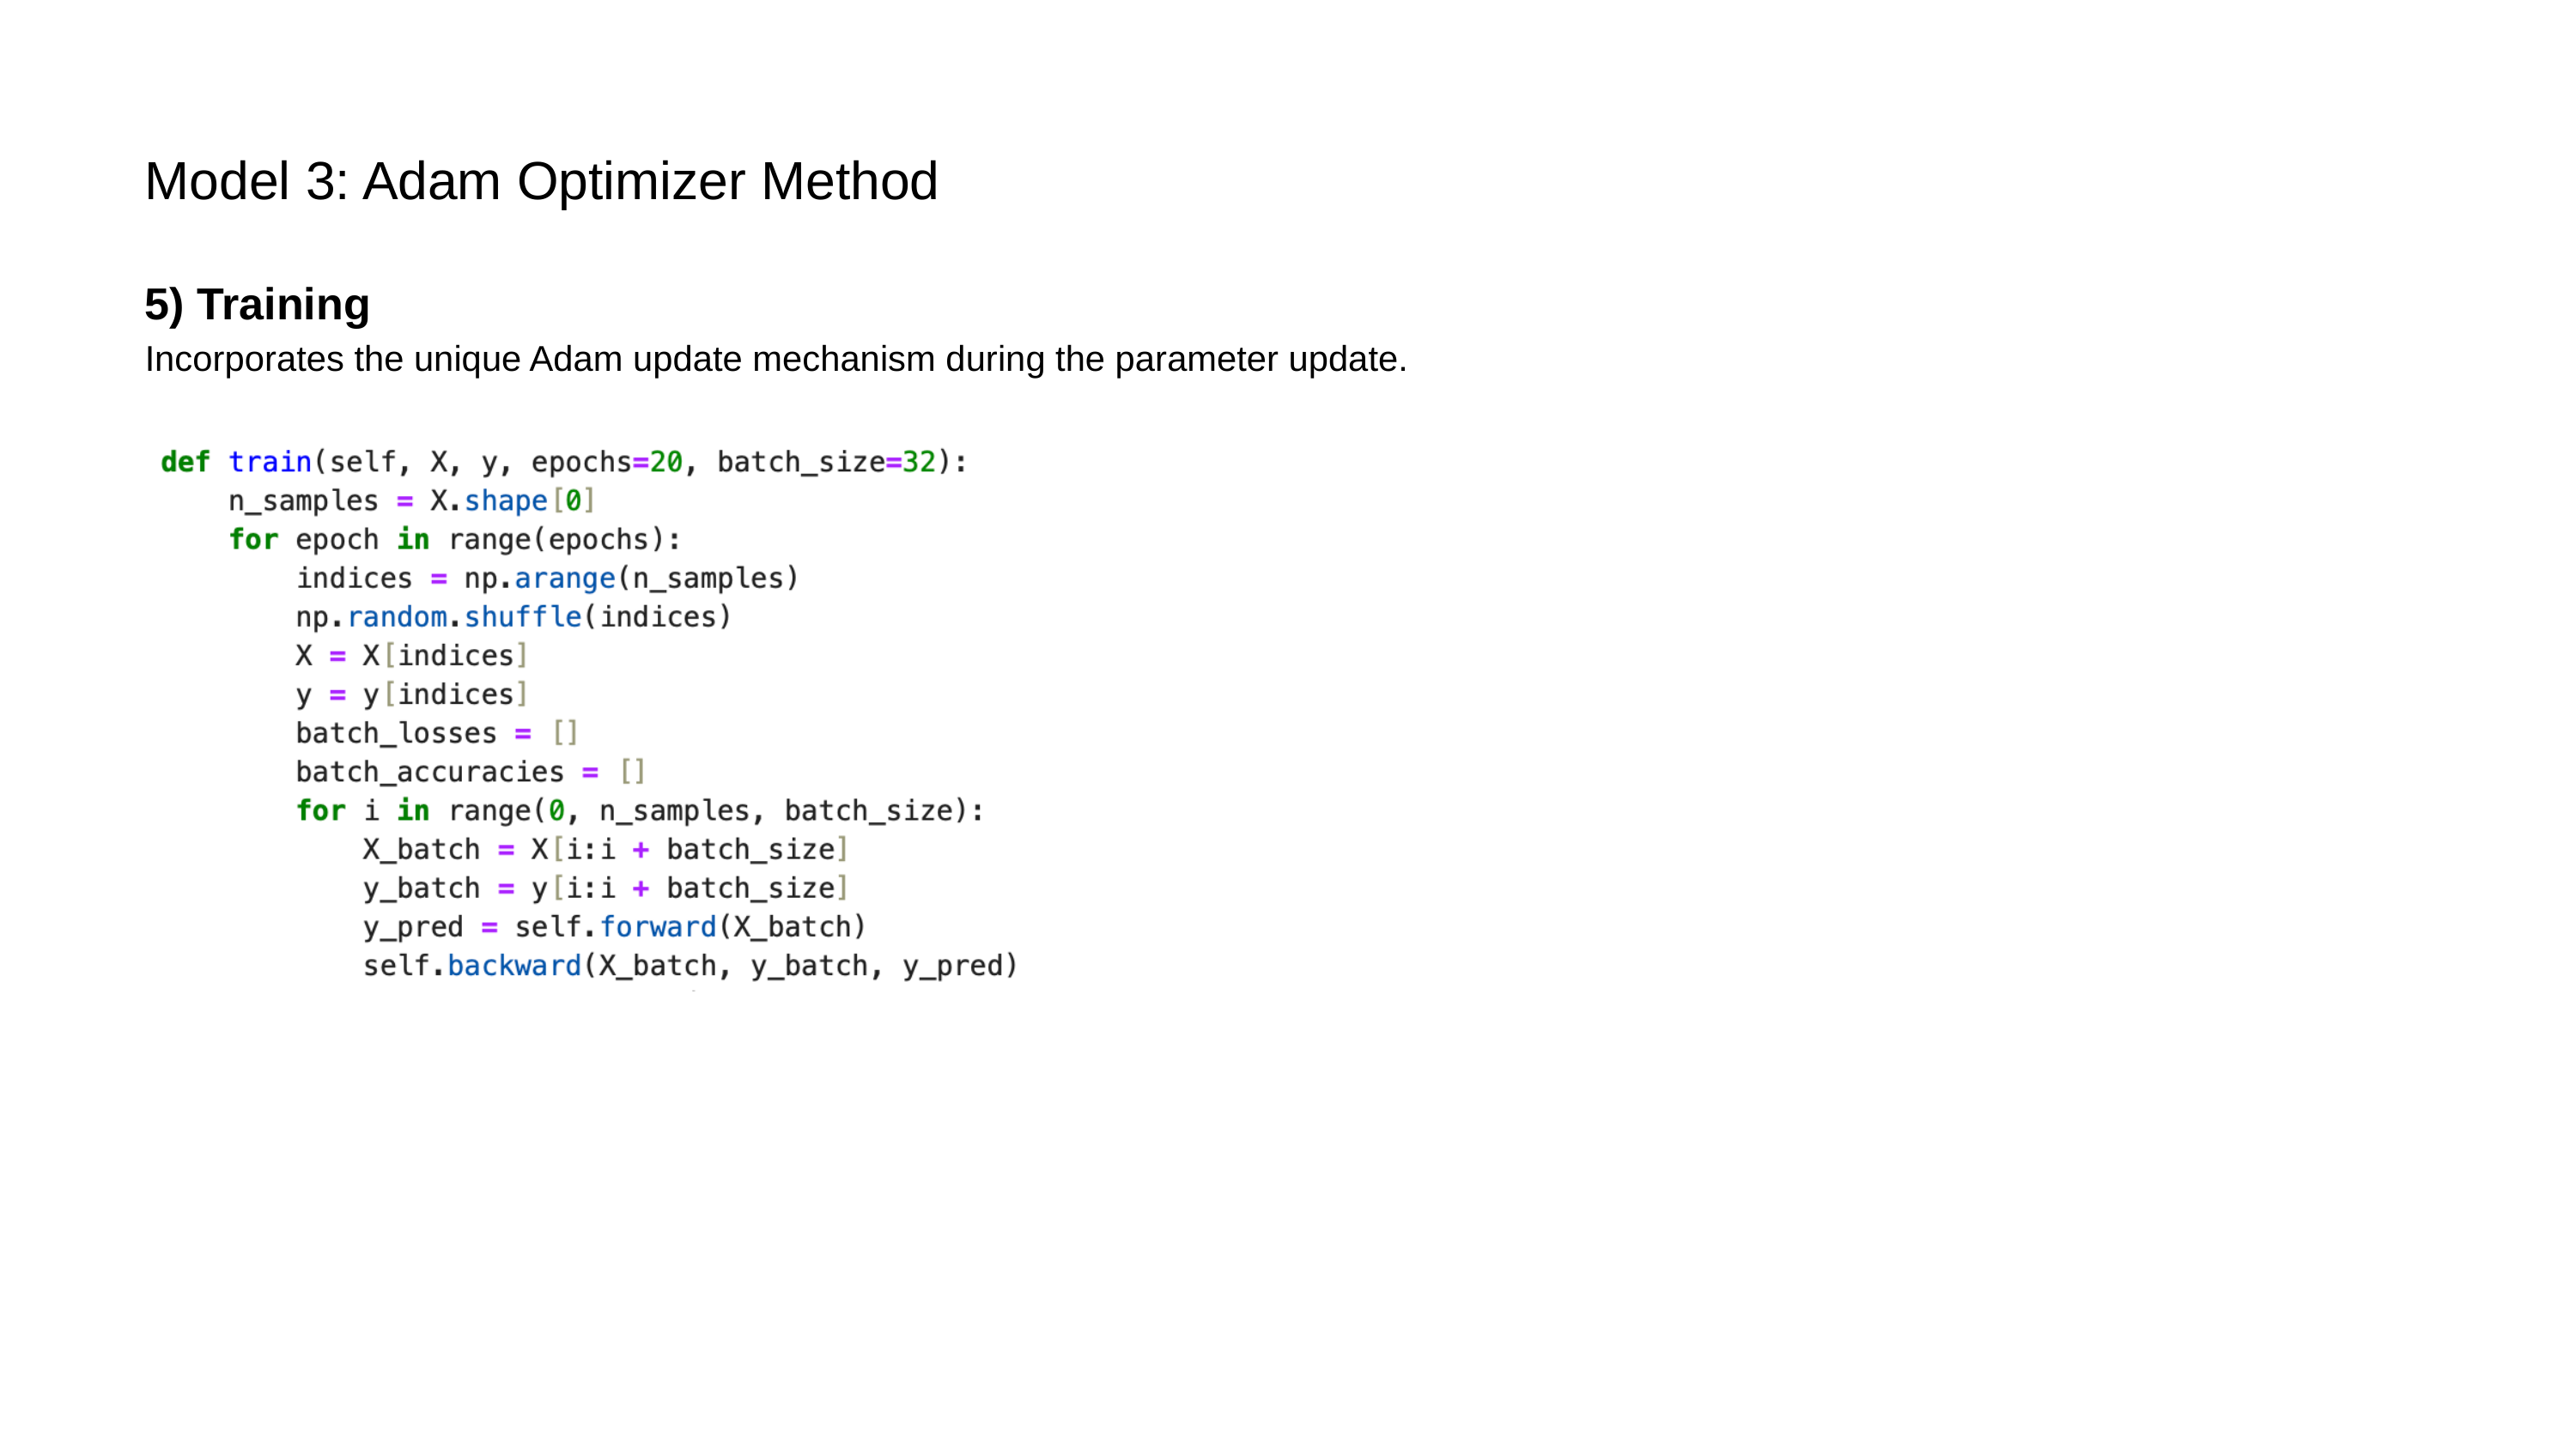

Model 3: Adam Optimizer Method
5) Training
Incorporates the unique Adam update mechanism during the parameter update.